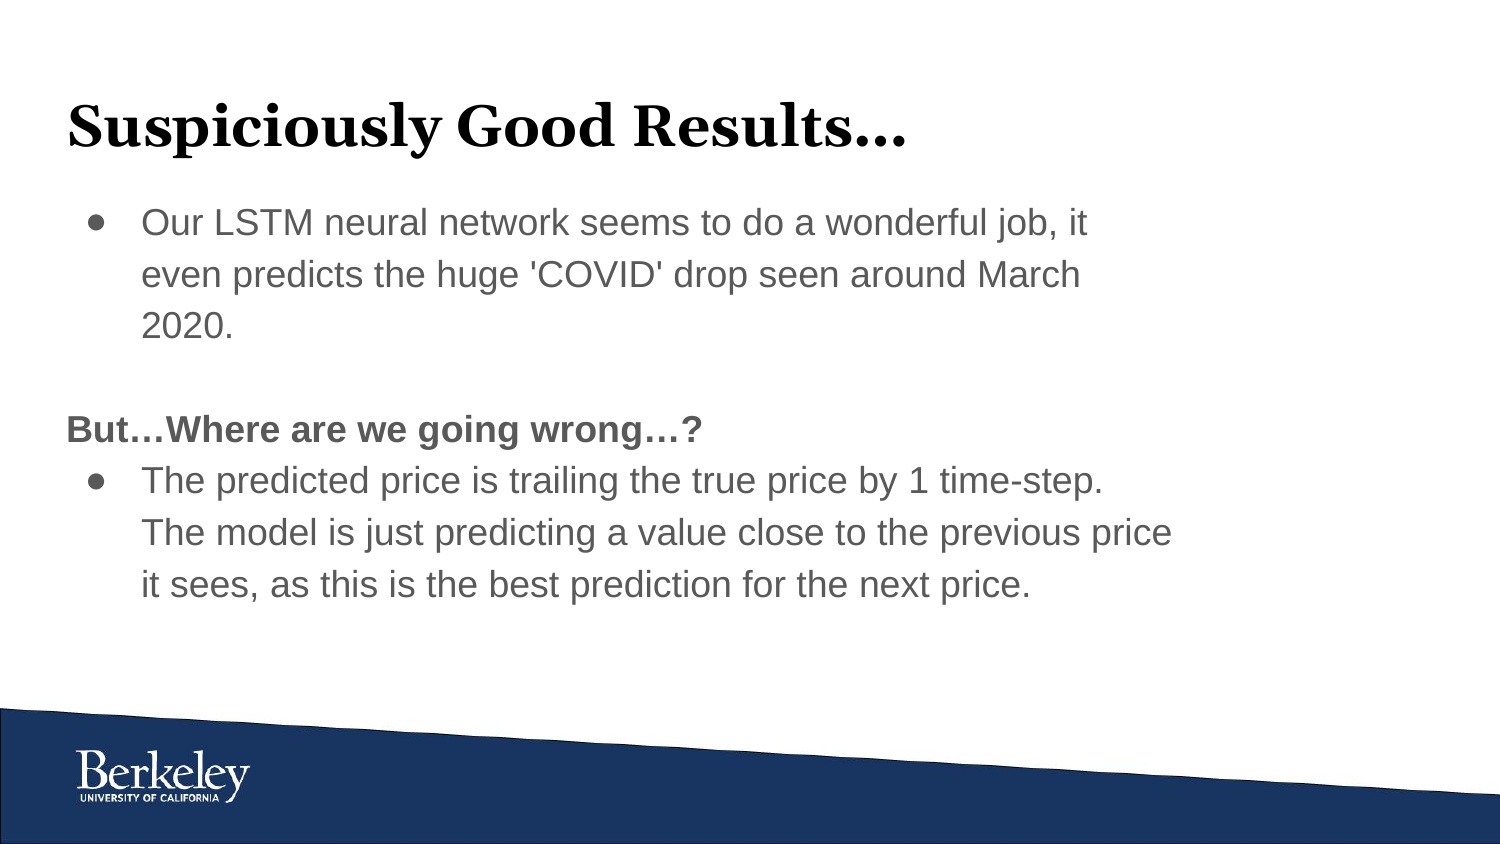

# Suspiciously Good Results…
Our LSTM neural network seems to do a wonderful job, it even predicts the huge 'COVID' drop seen around March 2020.

But…Where are we going wrong…?
The predicted price is trailing the true price by 1 time-step. The model is just predicting a value close to the previous price it sees, as this is the best prediction for the next price.